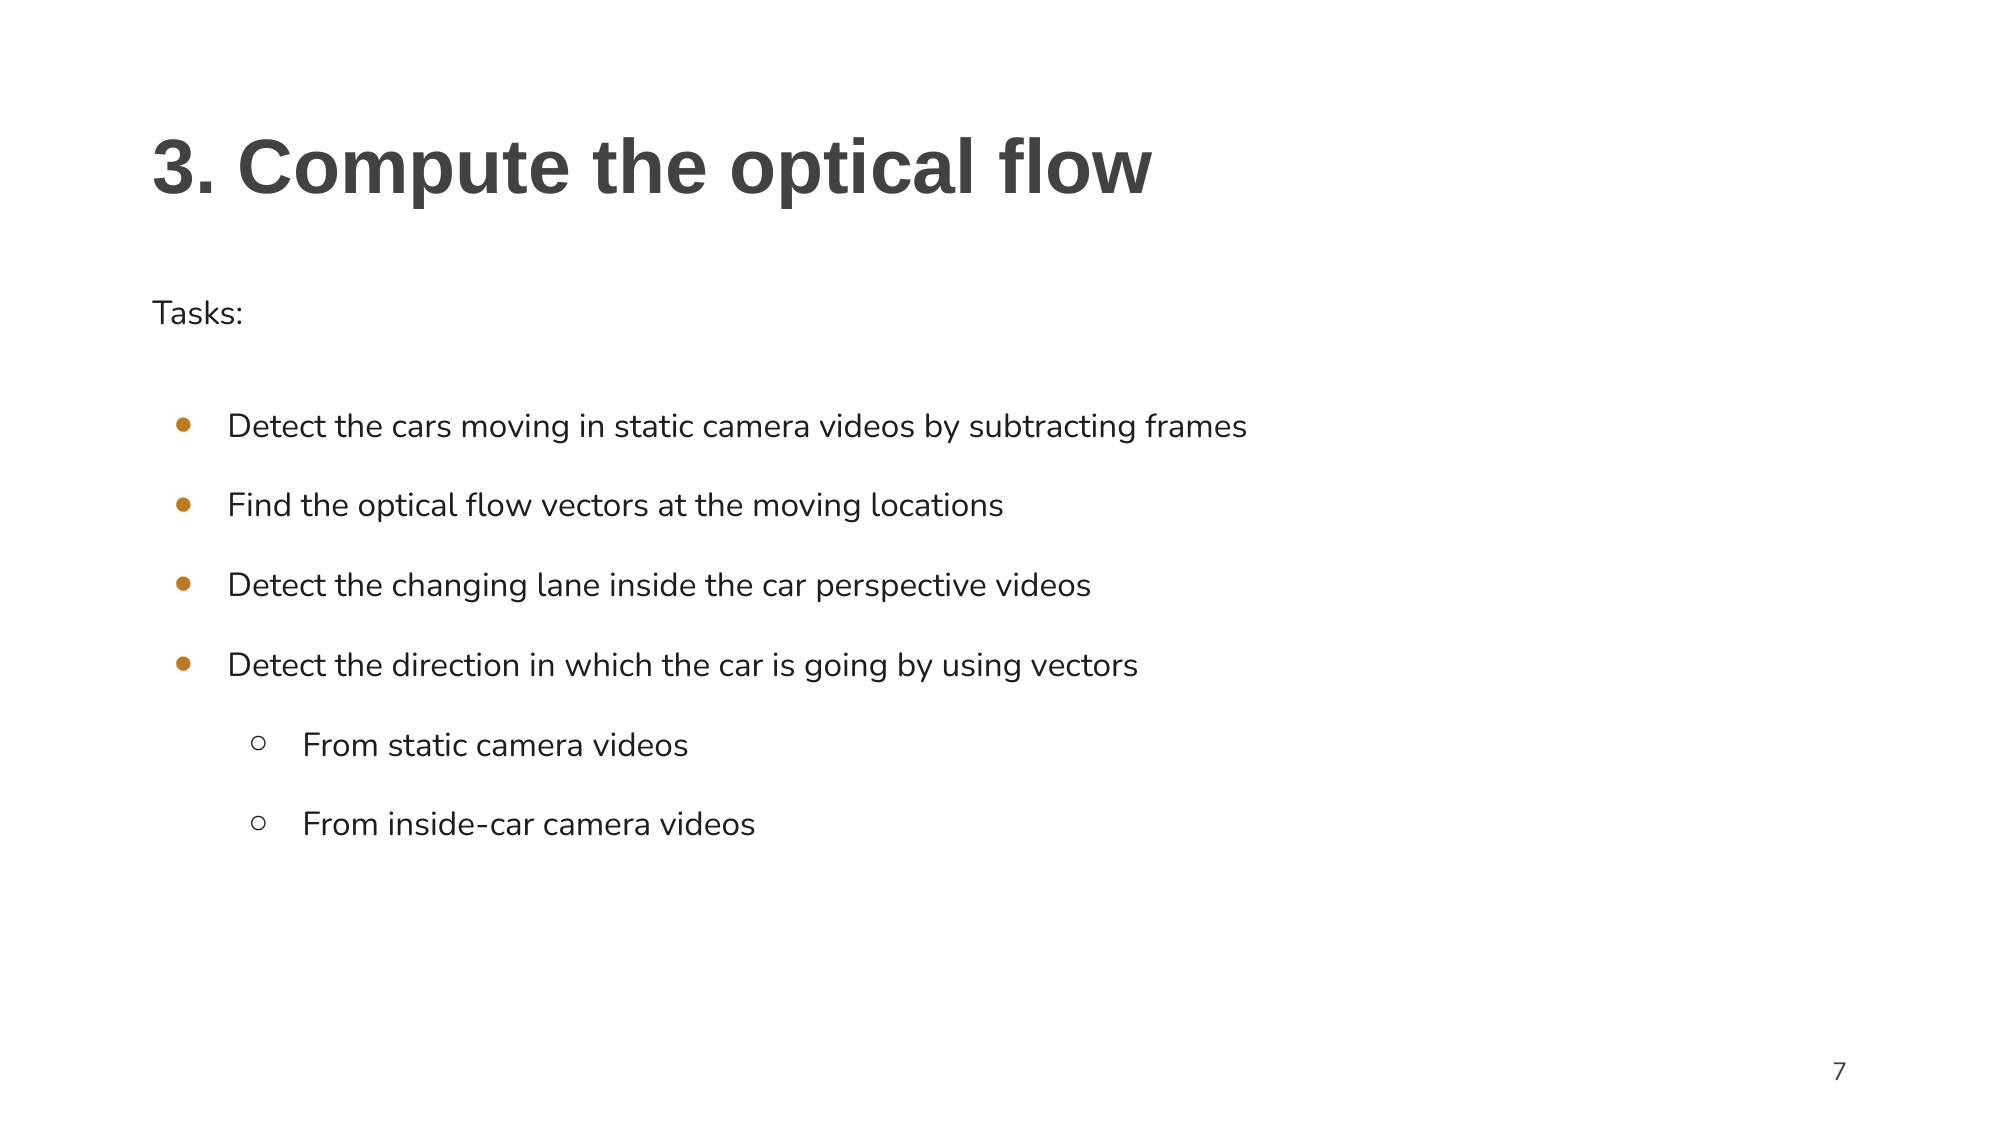

# 3. Compute the optical flow
Tasks:
Detect the cars moving in static camera videos by subtracting frames
Find the optical flow vectors at the moving locations
Detect the changing lane inside the car perspective videos
Detect the direction in which the car is going by using vectors
From static camera videos
From inside-car camera videos

7